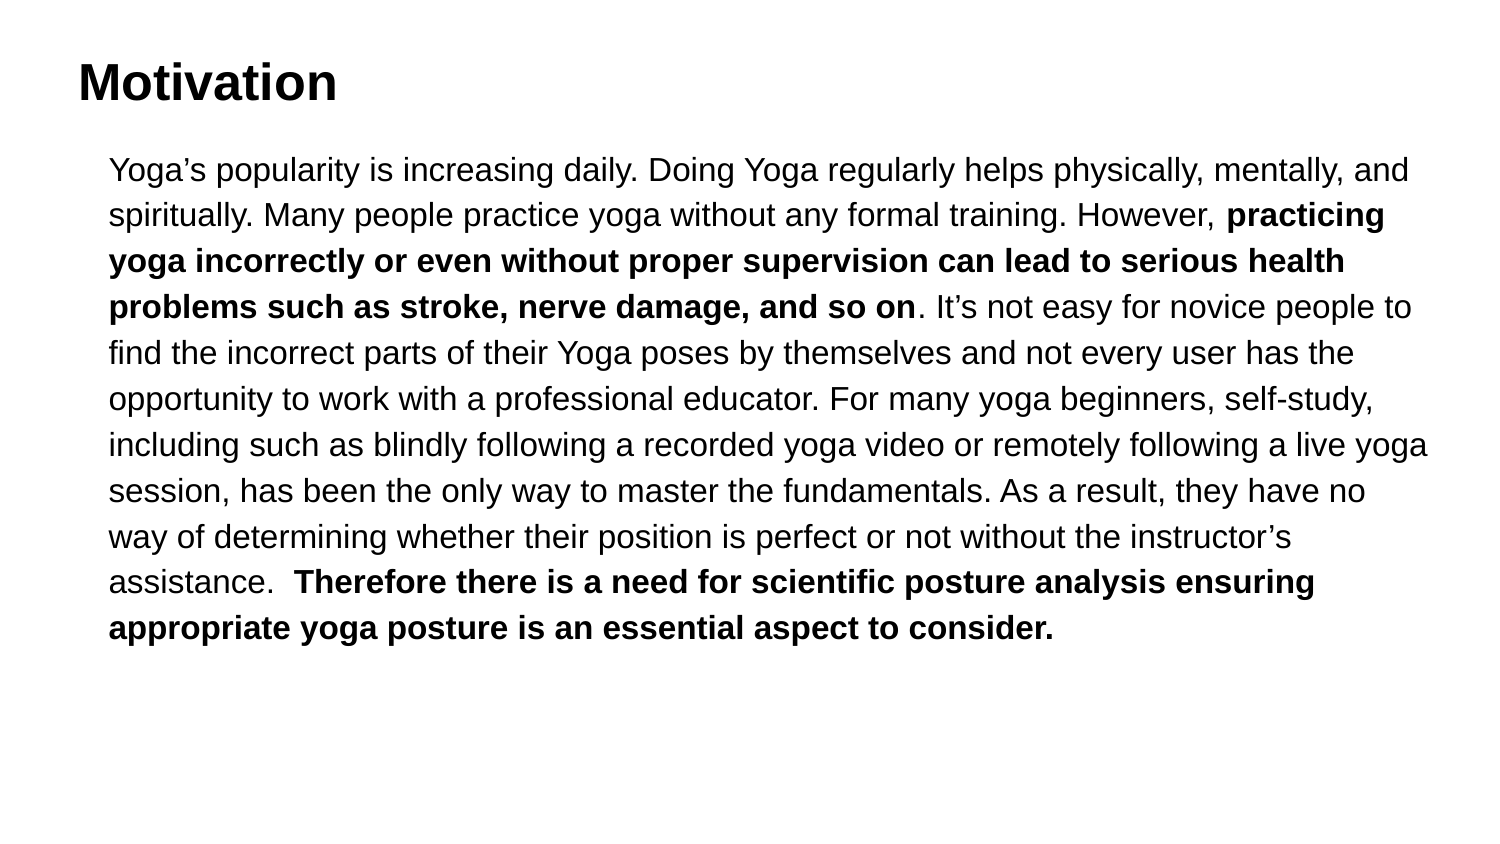

Motivation
Yoga’s popularity is increasing daily. Doing Yoga regularly helps physically, mentally, and spiritually. Many people practice yoga without any formal training. However, practicing yoga incorrectly or even without proper supervision can lead to serious health problems such as stroke, nerve damage, and so on. It’s not easy for novice people to find the incorrect parts of their Yoga poses by themselves and not every user has the opportunity to work with a professional educator. For many yoga beginners, self-study, including such as blindly following a recorded yoga video or remotely following a live yoga session, has been the only way to master the fundamentals. As a result, they have no way of determining whether their position is perfect or not without the instructor’s assistance.  Therefore there is a need for scientific posture analysis ensuring appropriate yoga posture is an essential aspect to consider.